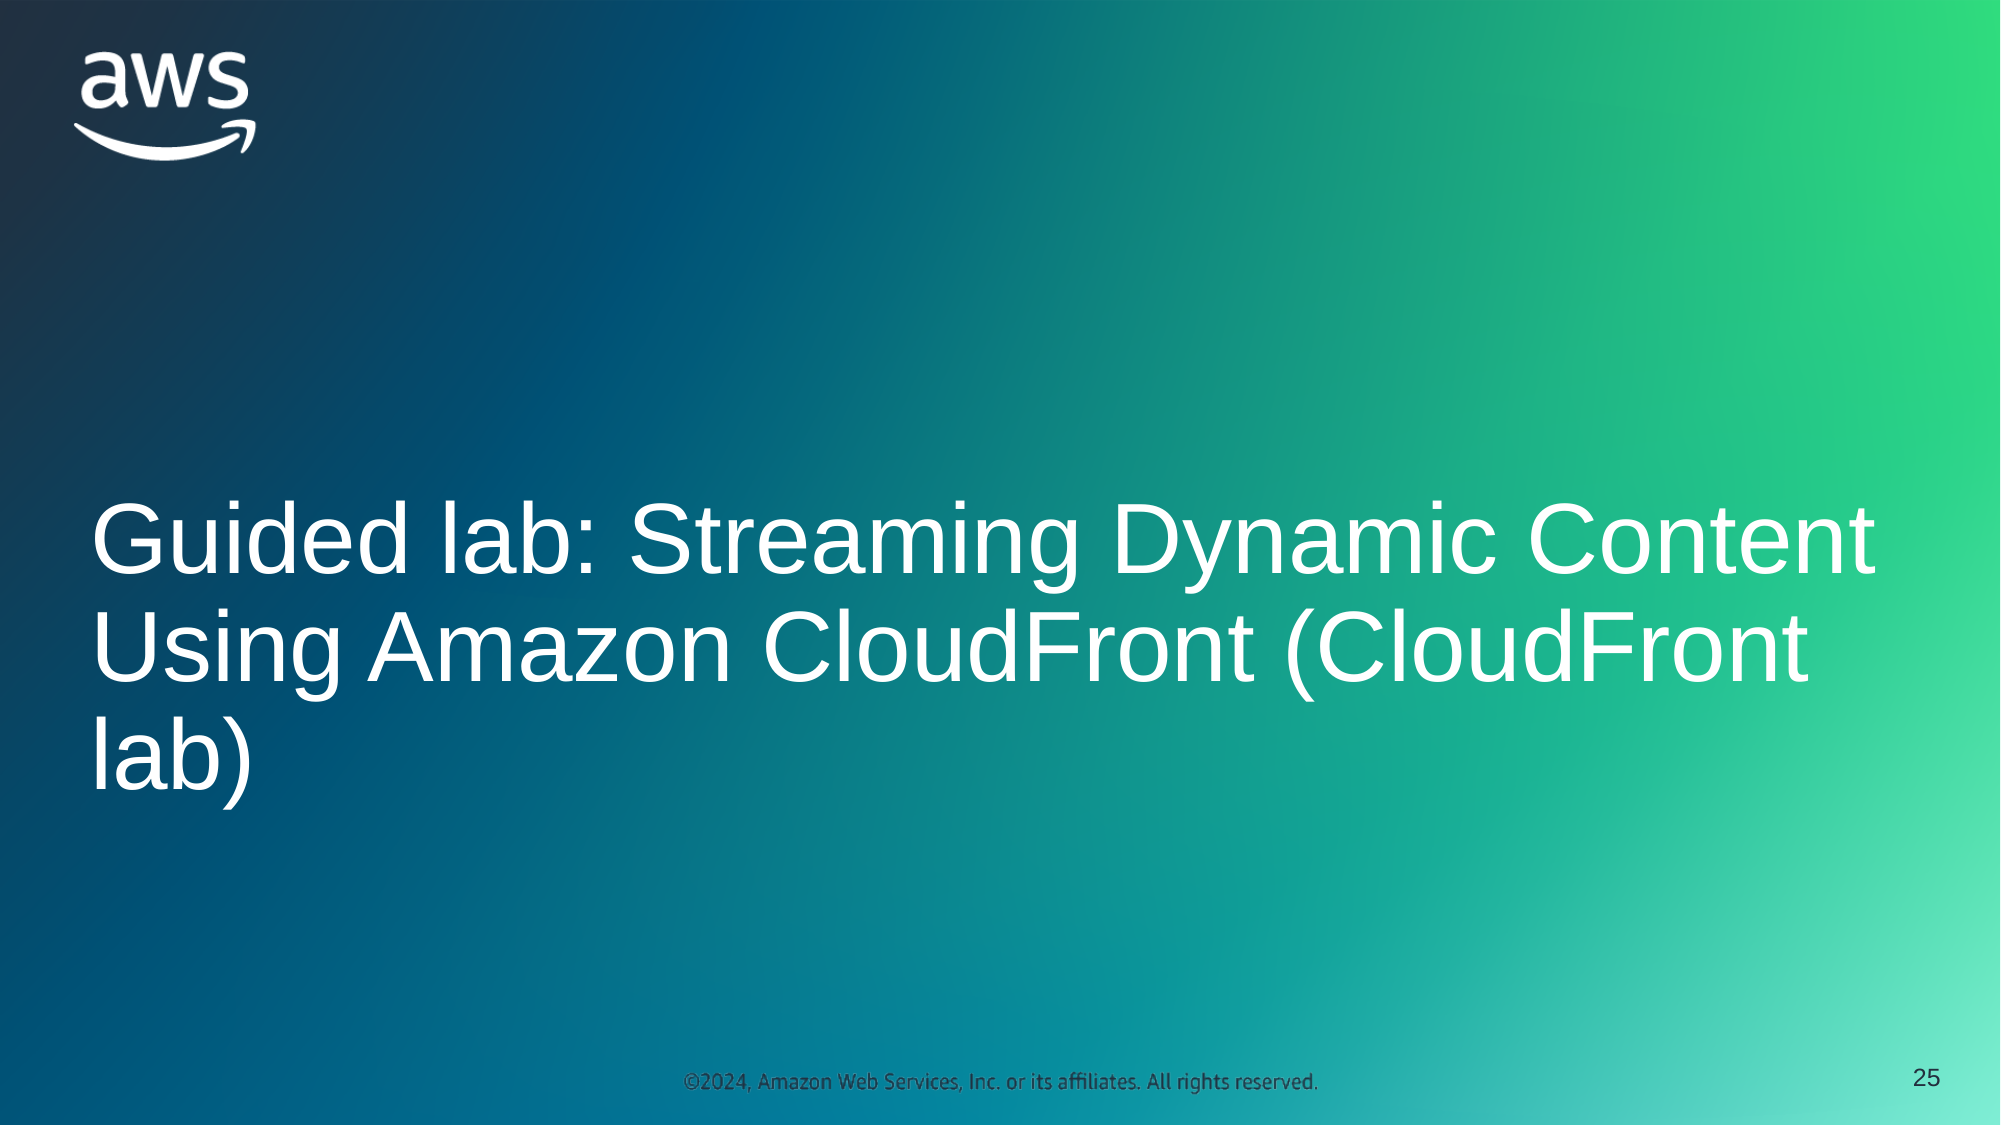

# Guided lab: Streaming Dynamic Content Using Amazon CloudFront (CloudFront lab)
25